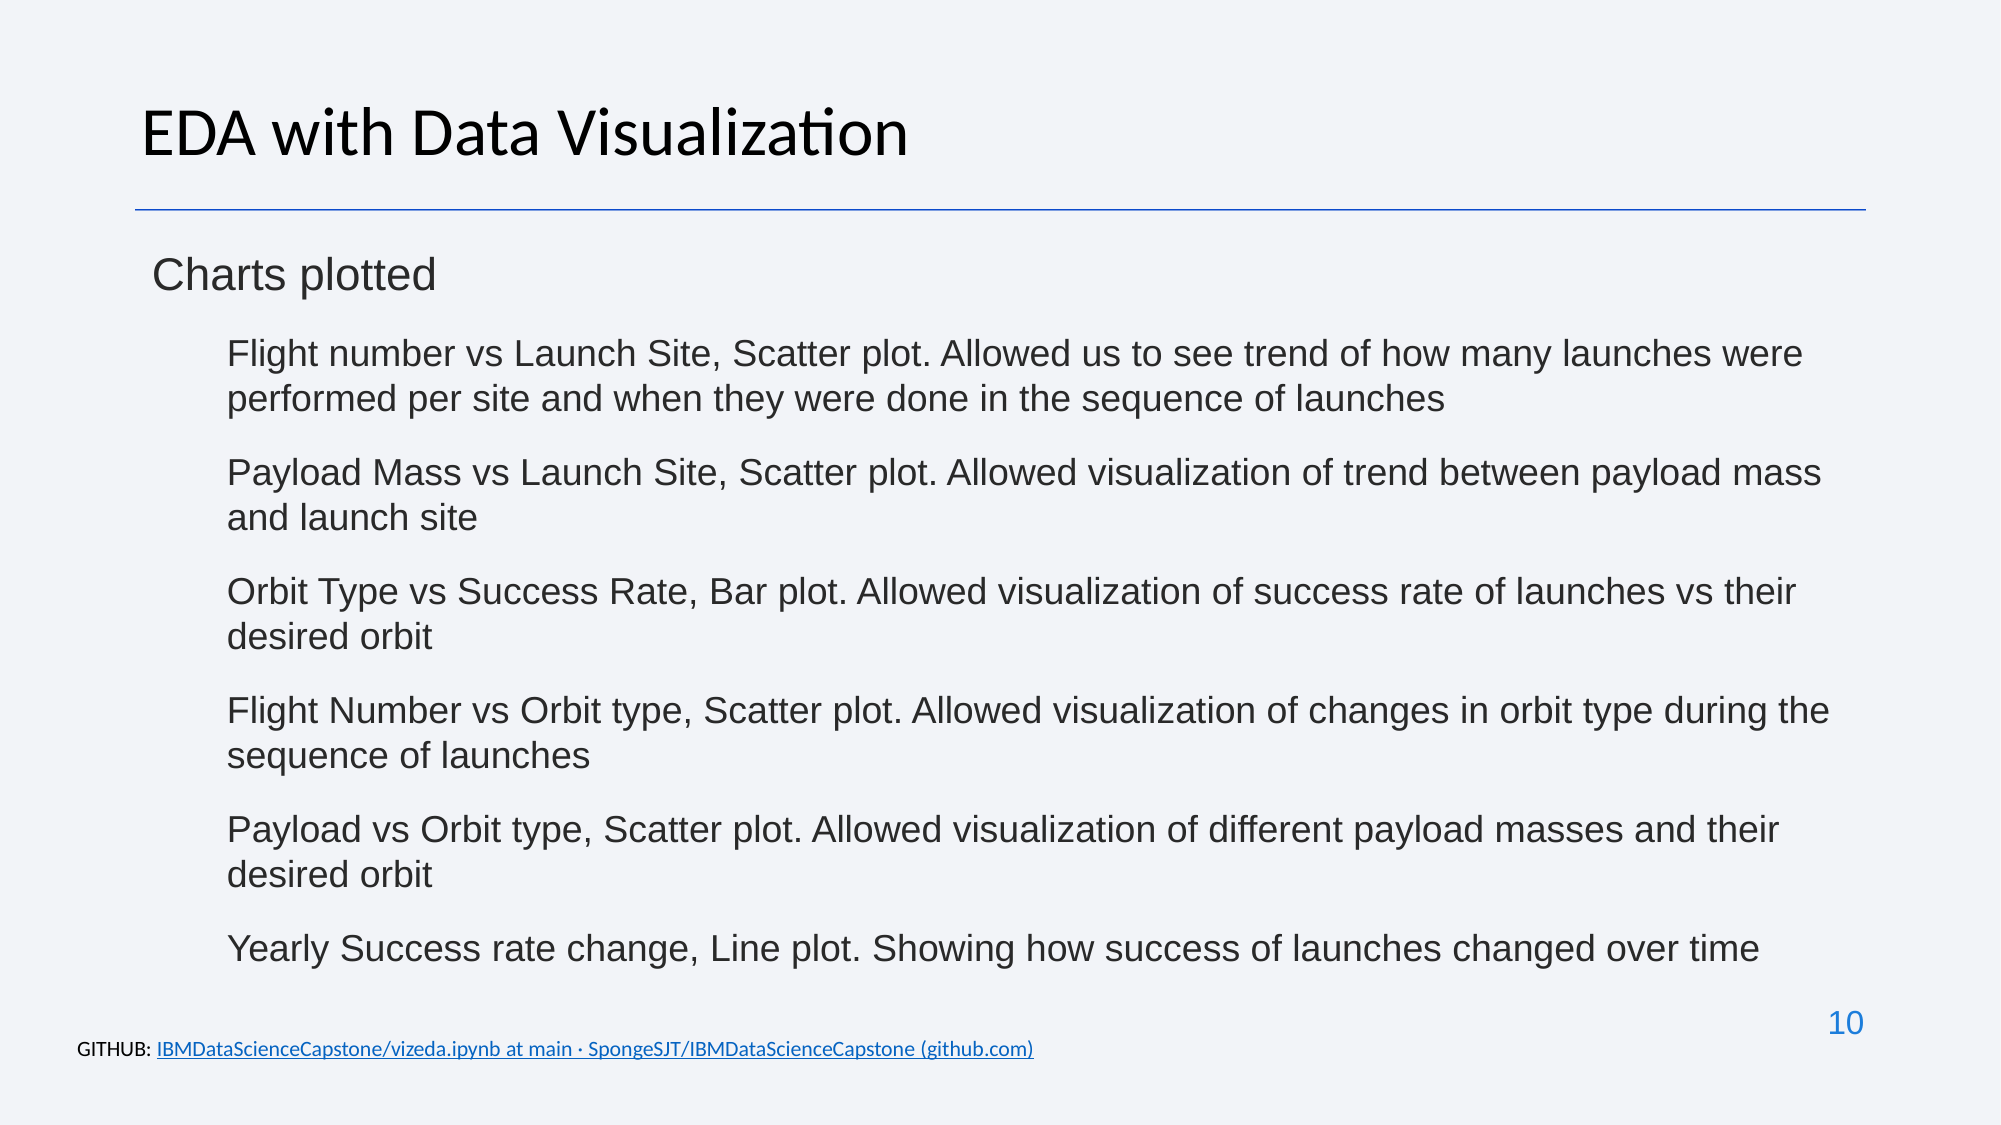

EDA with Data Visualization
Charts plotted
Flight number vs Launch Site, Scatter plot. Allowed us to see trend of how many launches were performed per site and when they were done in the sequence of launches
Payload Mass vs Launch Site, Scatter plot. Allowed visualization of trend between payload mass and launch site
Orbit Type vs Success Rate, Bar plot. Allowed visualization of success rate of launches vs their desired orbit
Flight Number vs Orbit type, Scatter plot. Allowed visualization of changes in orbit type during the sequence of launches
Payload vs Orbit type, Scatter plot. Allowed visualization of different payload masses and their desired orbit
Yearly Success rate change, Line plot. Showing how success of launches changed over time

10
GITHUB: IBMDataScienceCapstone/vizeda.ipynb at main · SpongeSJT/IBMDataScienceCapstone (github.com)